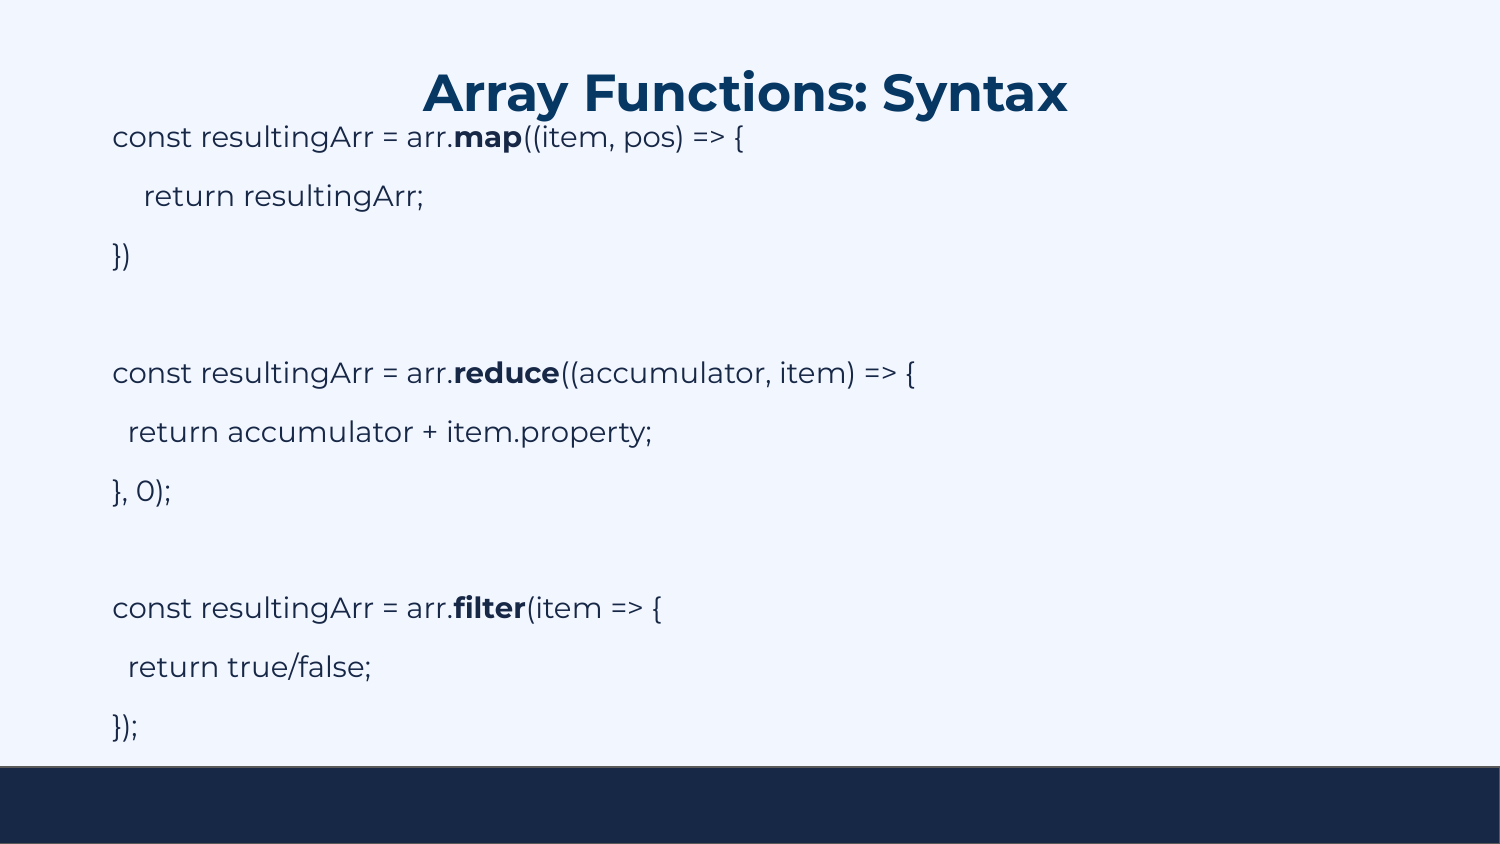

# Array Functions: Syntax
const resultingArr = arr.map((item, pos) => {
    return resultingArr;
})

const resultingArr = arr.reduce((accumulator, item) => {
  return accumulator + item.property;
}, 0);

const resultingArr = arr.filter(item => {
  return true/false;
});